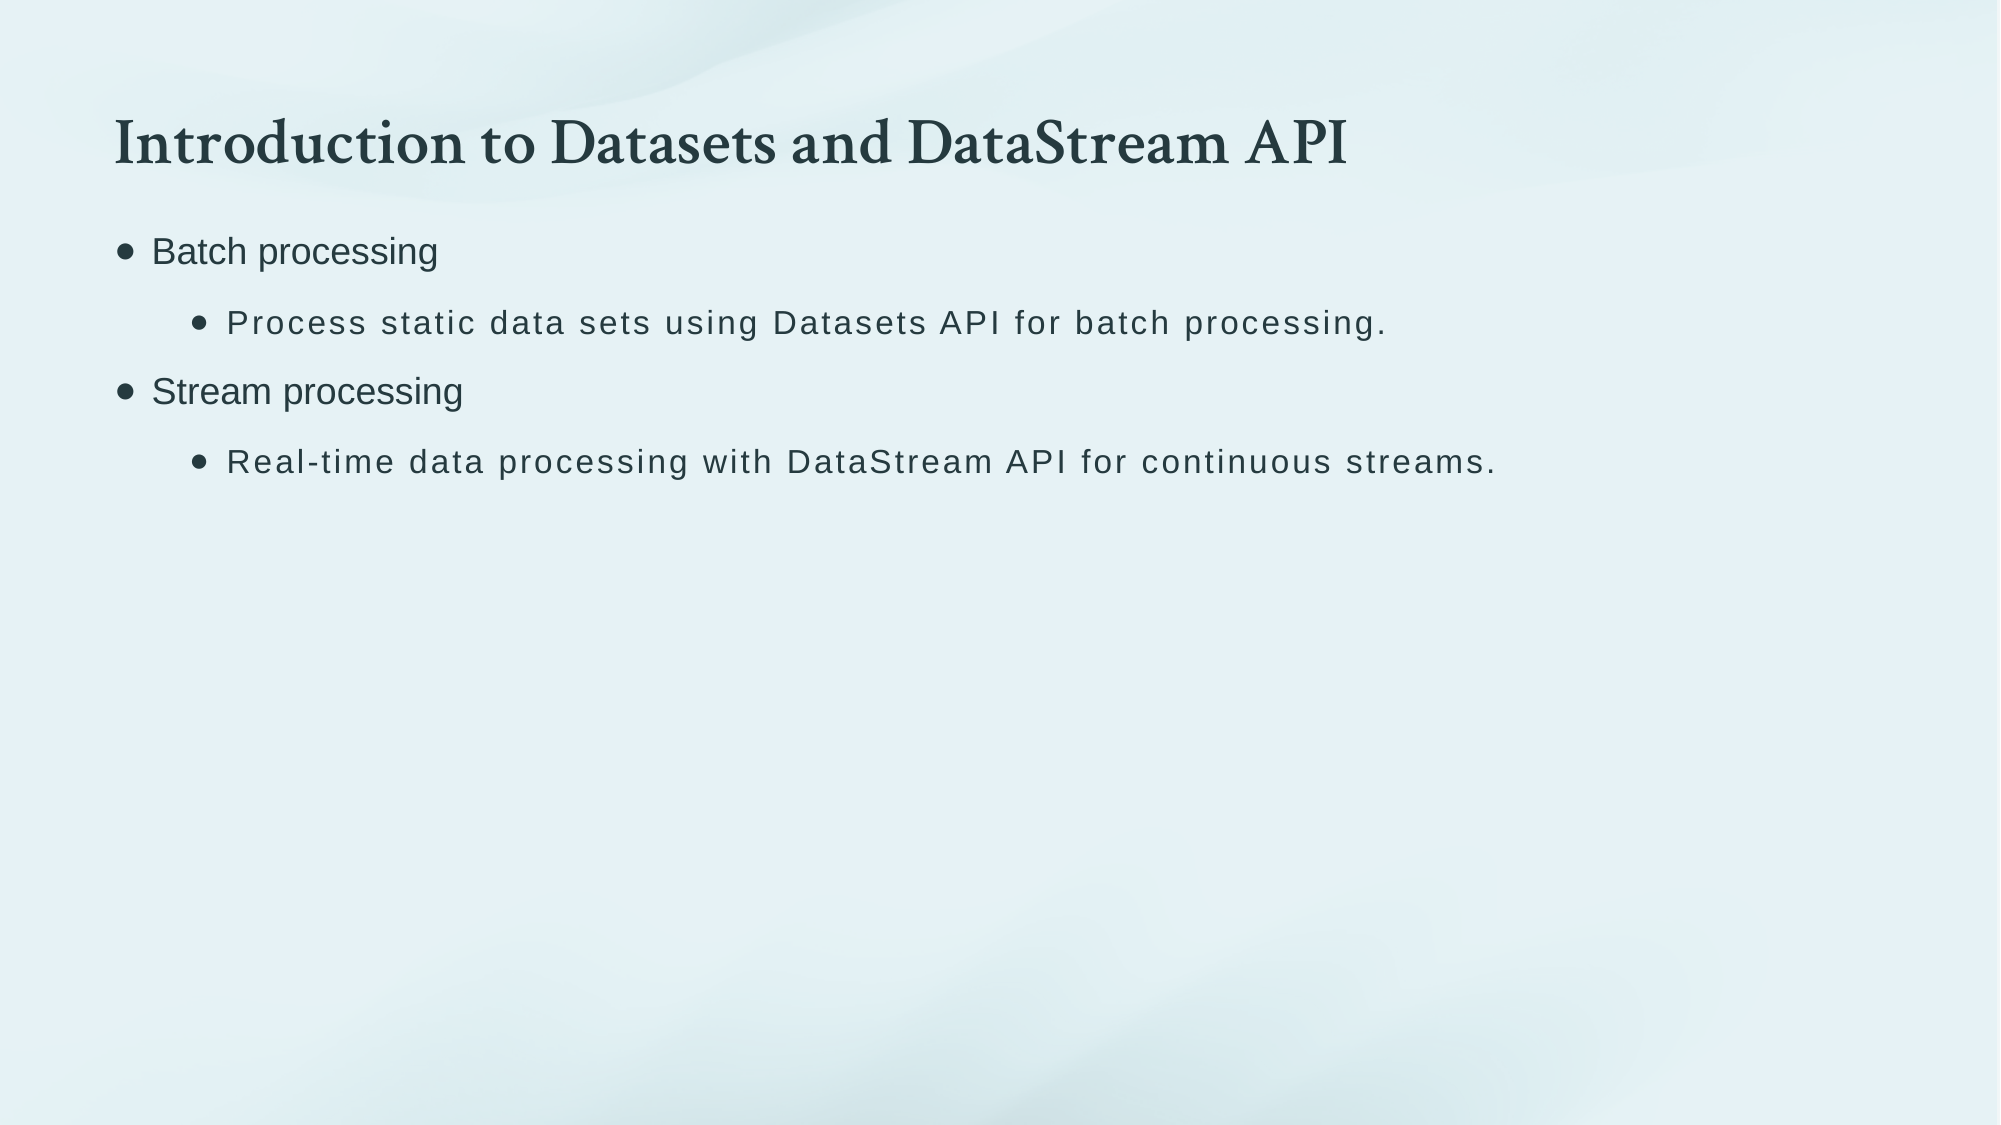

# Introduction to Datasets and DataStream API
Batch processing
Process static data sets using Datasets API for batch processing.
Stream processing
Real-time data processing with DataStream API for continuous streams.